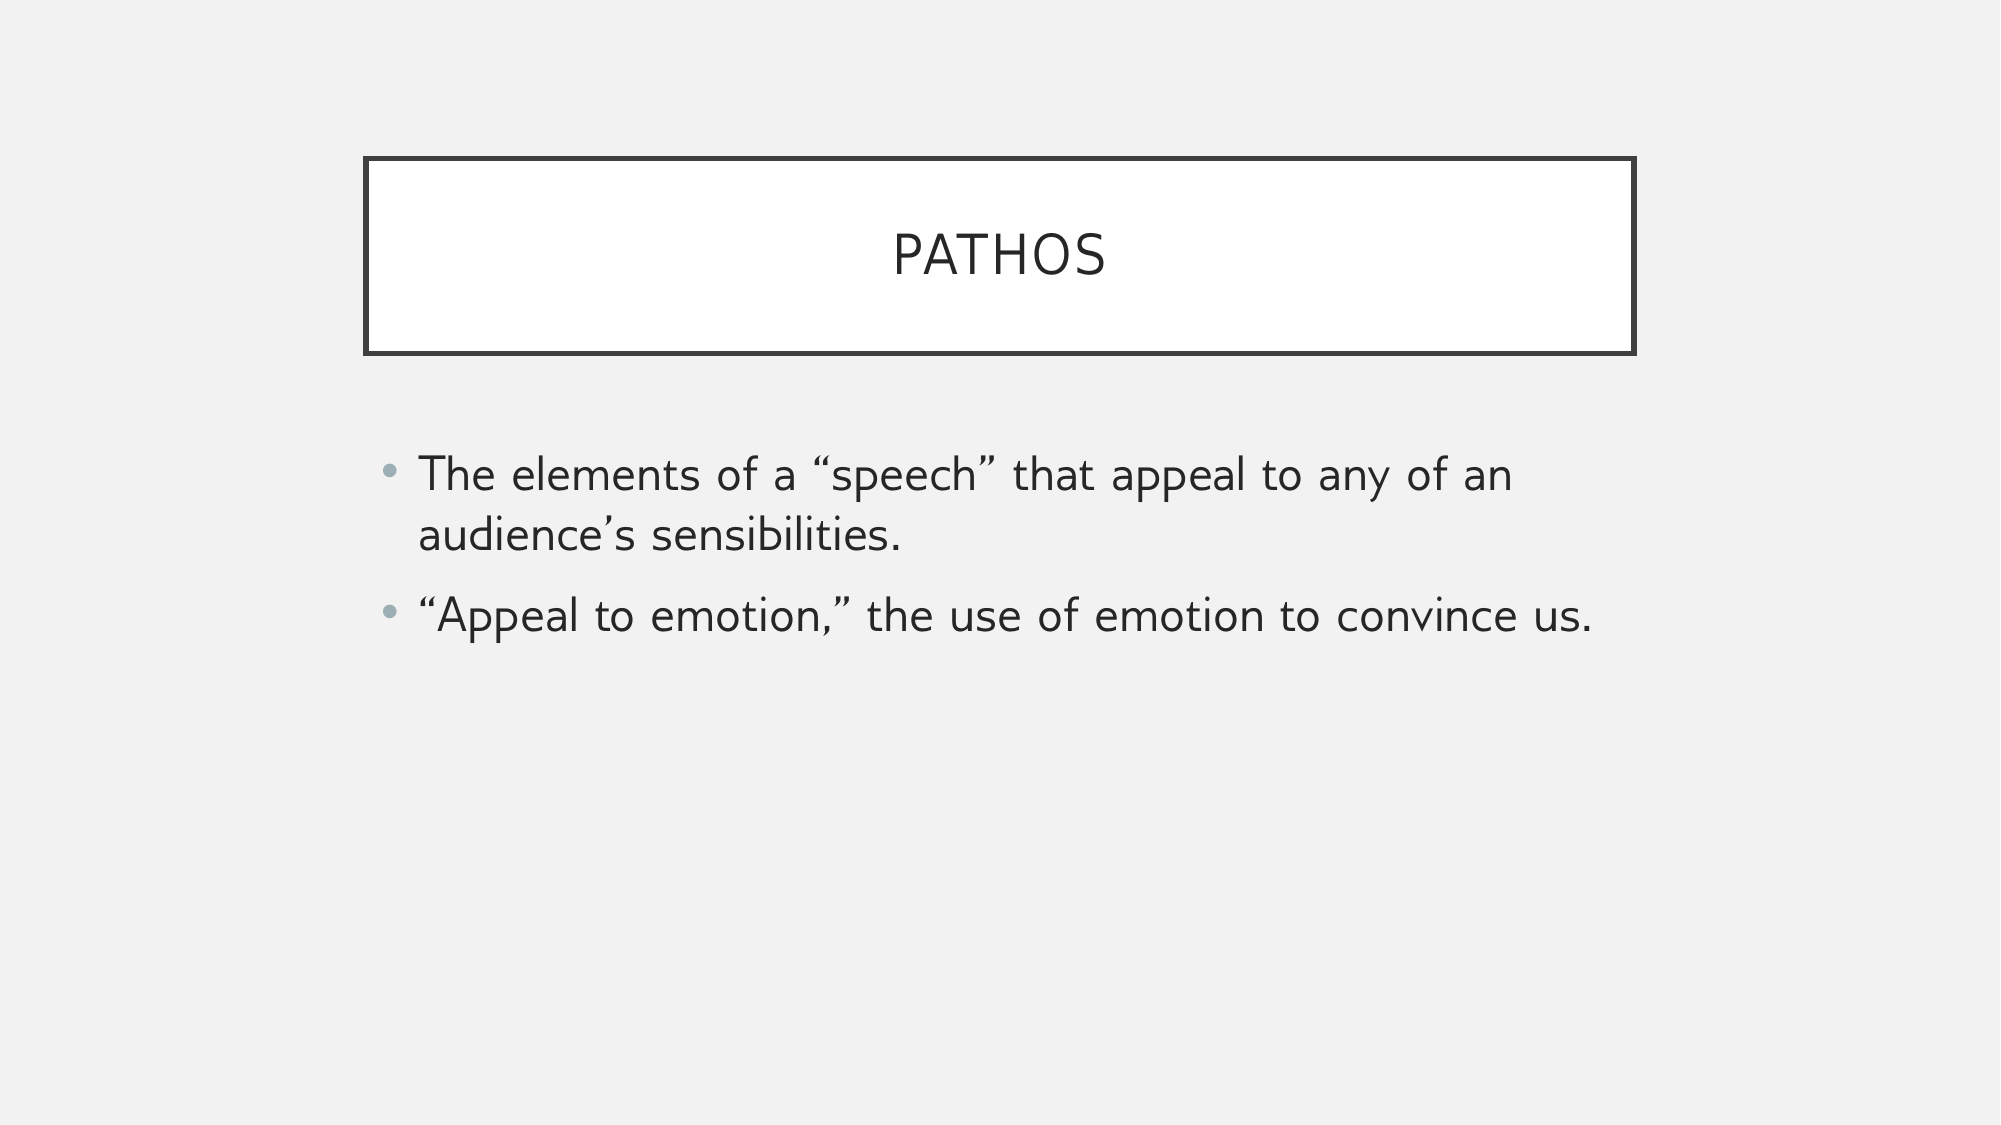

# Pathos
The elements of a “speech” that appeal to any of an audience’s sensibilities.
“Appeal to emotion,” the use of emotion to convince us.